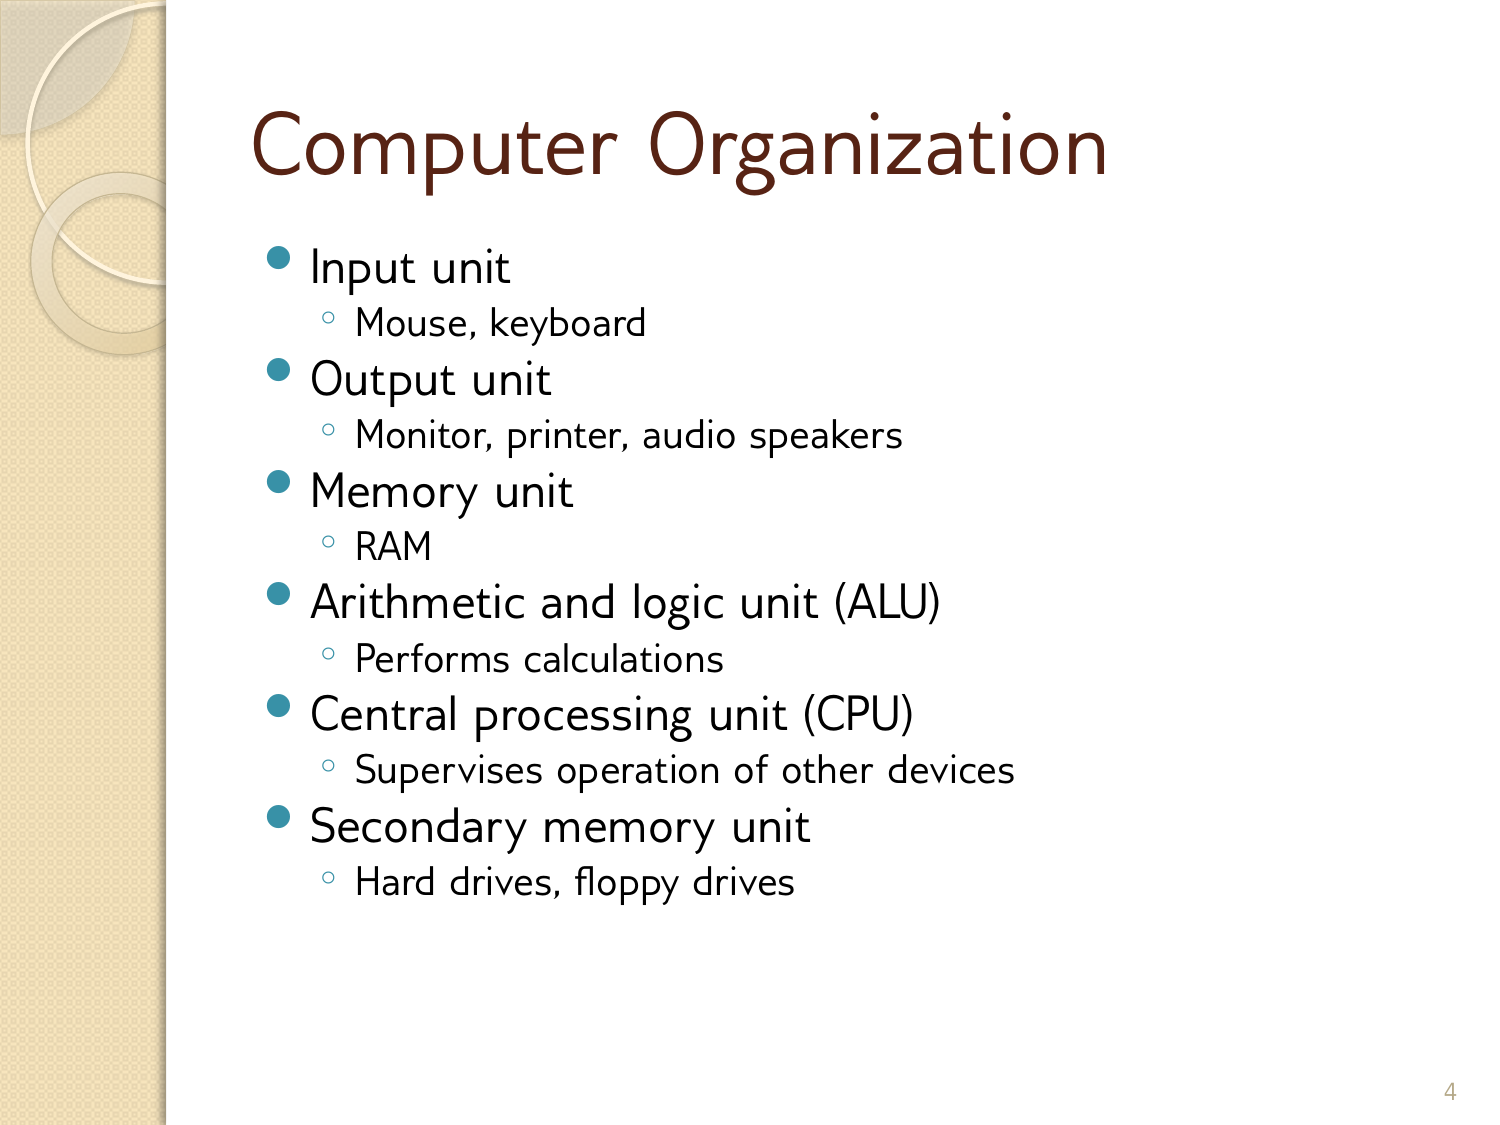

# Computer Organization
Input unit
Mouse, keyboard
Output unit
Monitor, printer, audio speakers
Memory unit
RAM
Arithmetic and logic unit (ALU)
Performs calculations
Central processing unit (CPU)
Supervises operation of other devices
Secondary memory unit
Hard drives, floppy drives
4